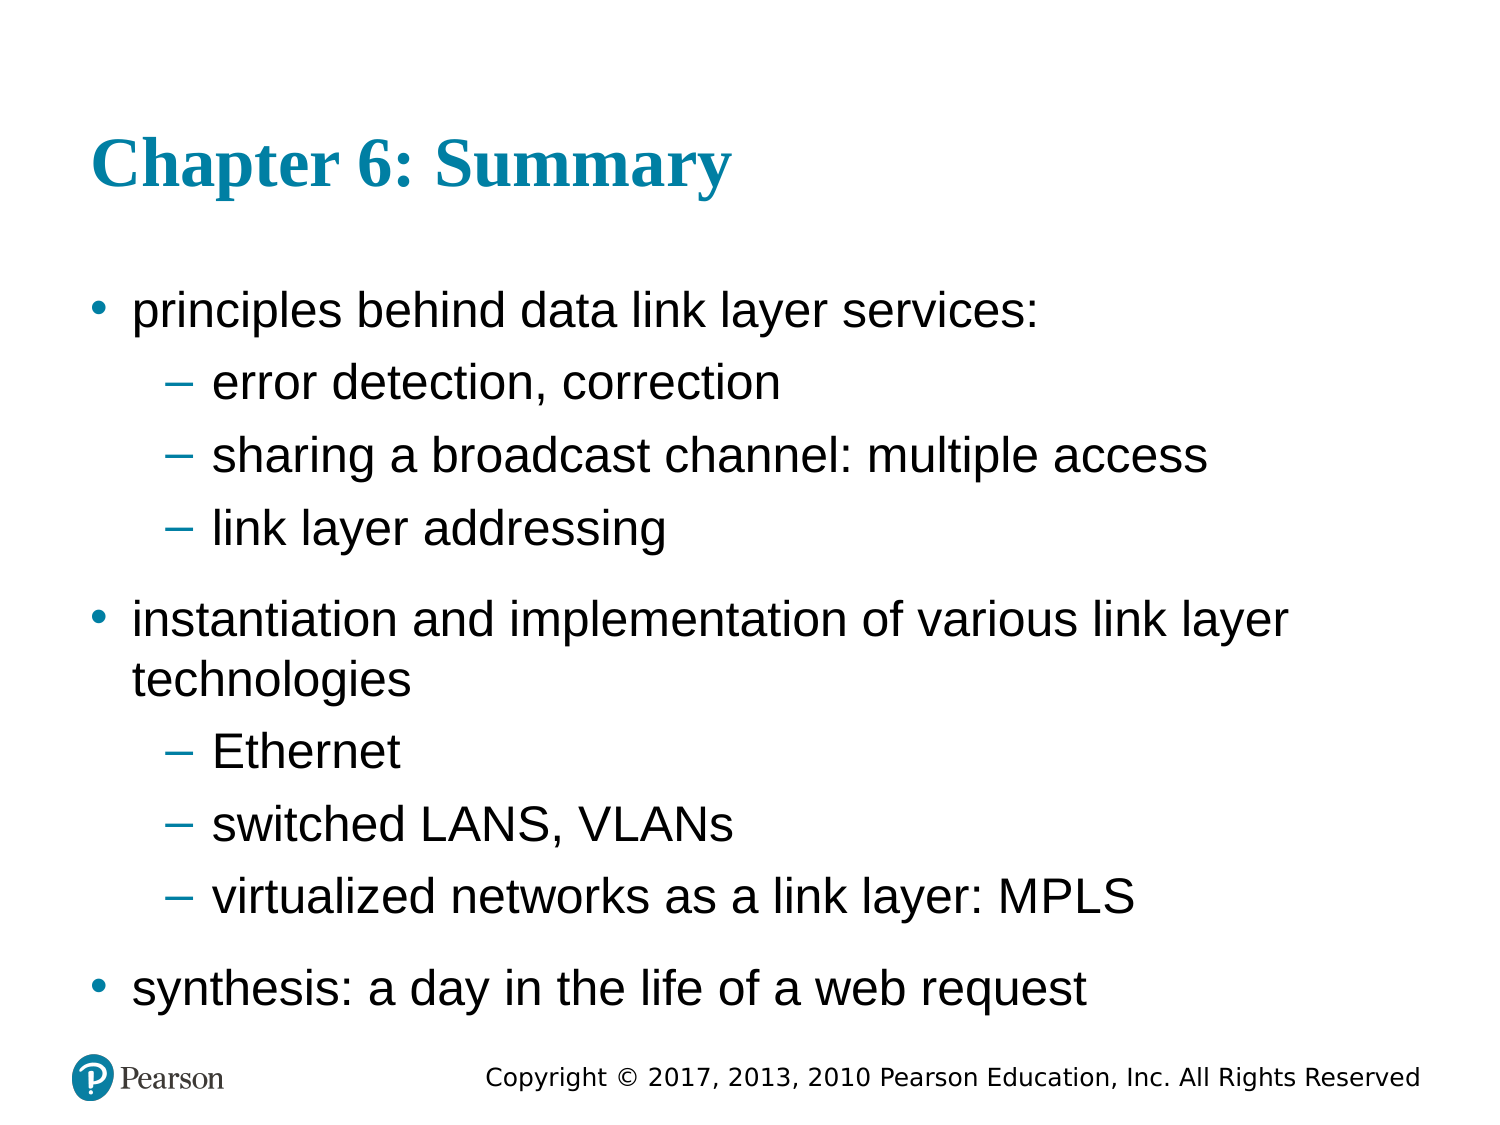

# Chapter 6: Summary
principles behind data link layer services:
error detection, correction
sharing a broadcast channel: multiple access
link layer addressing
instantiation and implementation of various link layer technologies
Ethernet
switched LANS, V LANs
virtualized networks as a link layer: M P L S
synthesis: a day in the life of a web request